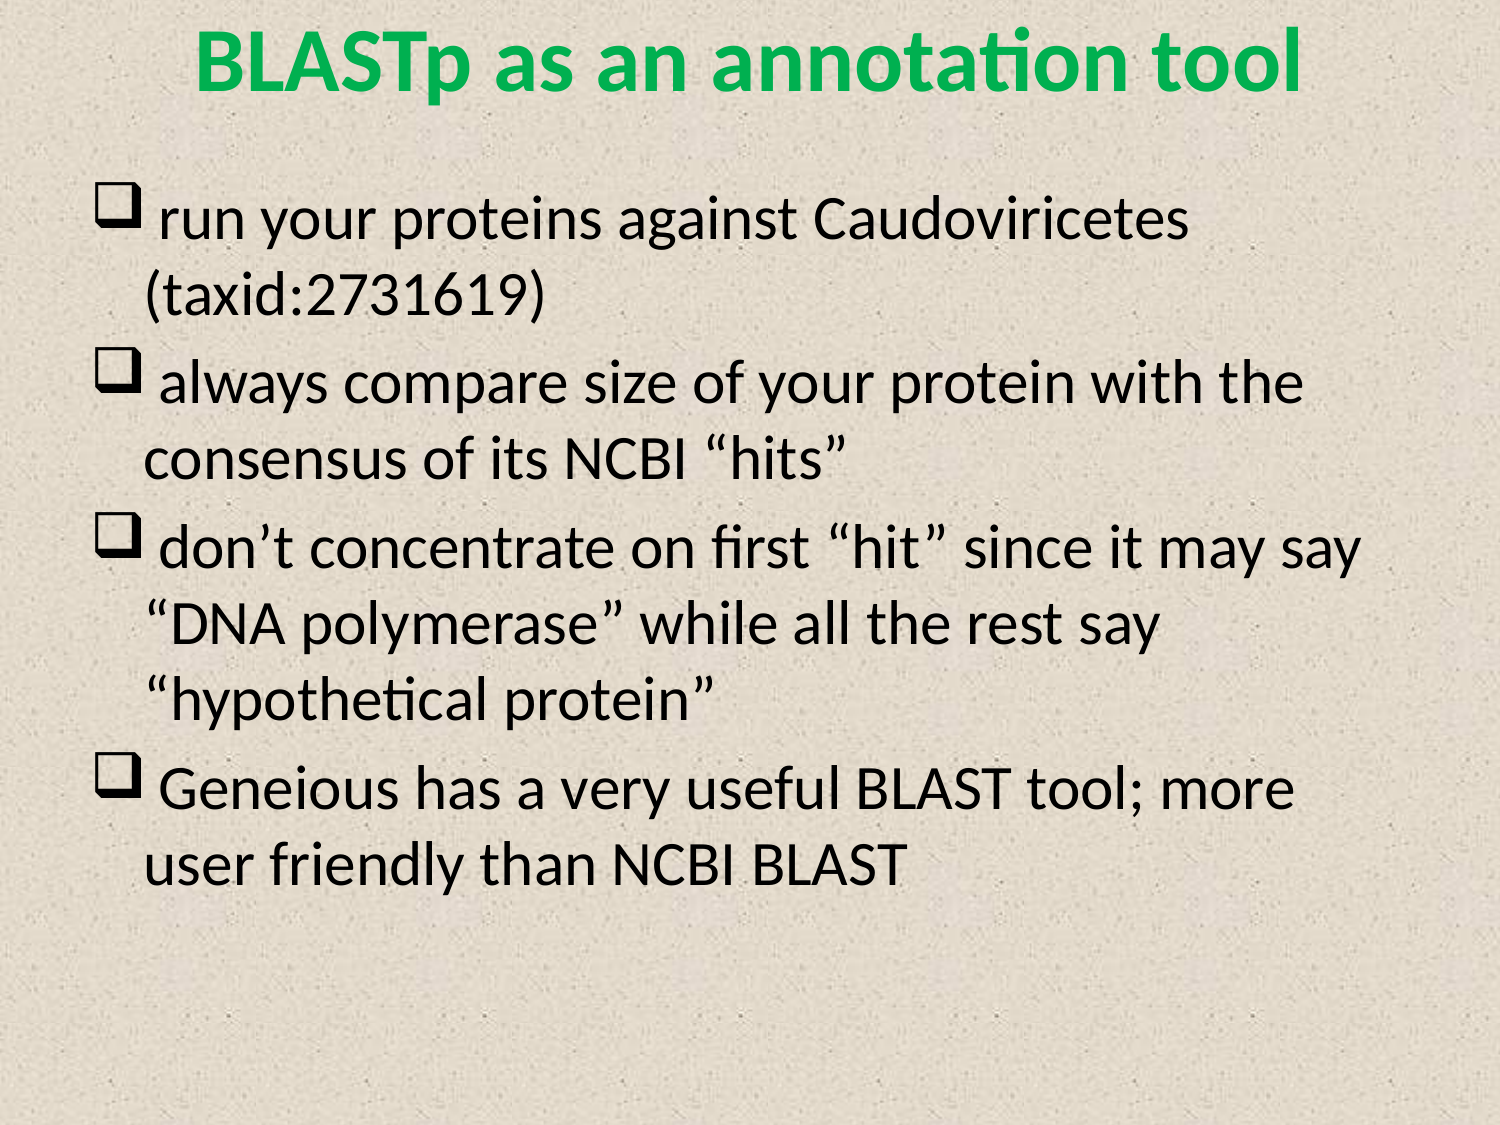

# BLASTp as an annotation tool
 run your proteins against Caudoviricetes (taxid:2731619)
 always compare size of your protein with the consensus of its NCBI “hits”
 don’t concentrate on first “hit” since it may say “DNA polymerase” while all the rest say “hypothetical protein”
 Geneious has a very useful BLAST tool; more user friendly than NCBI BLAST